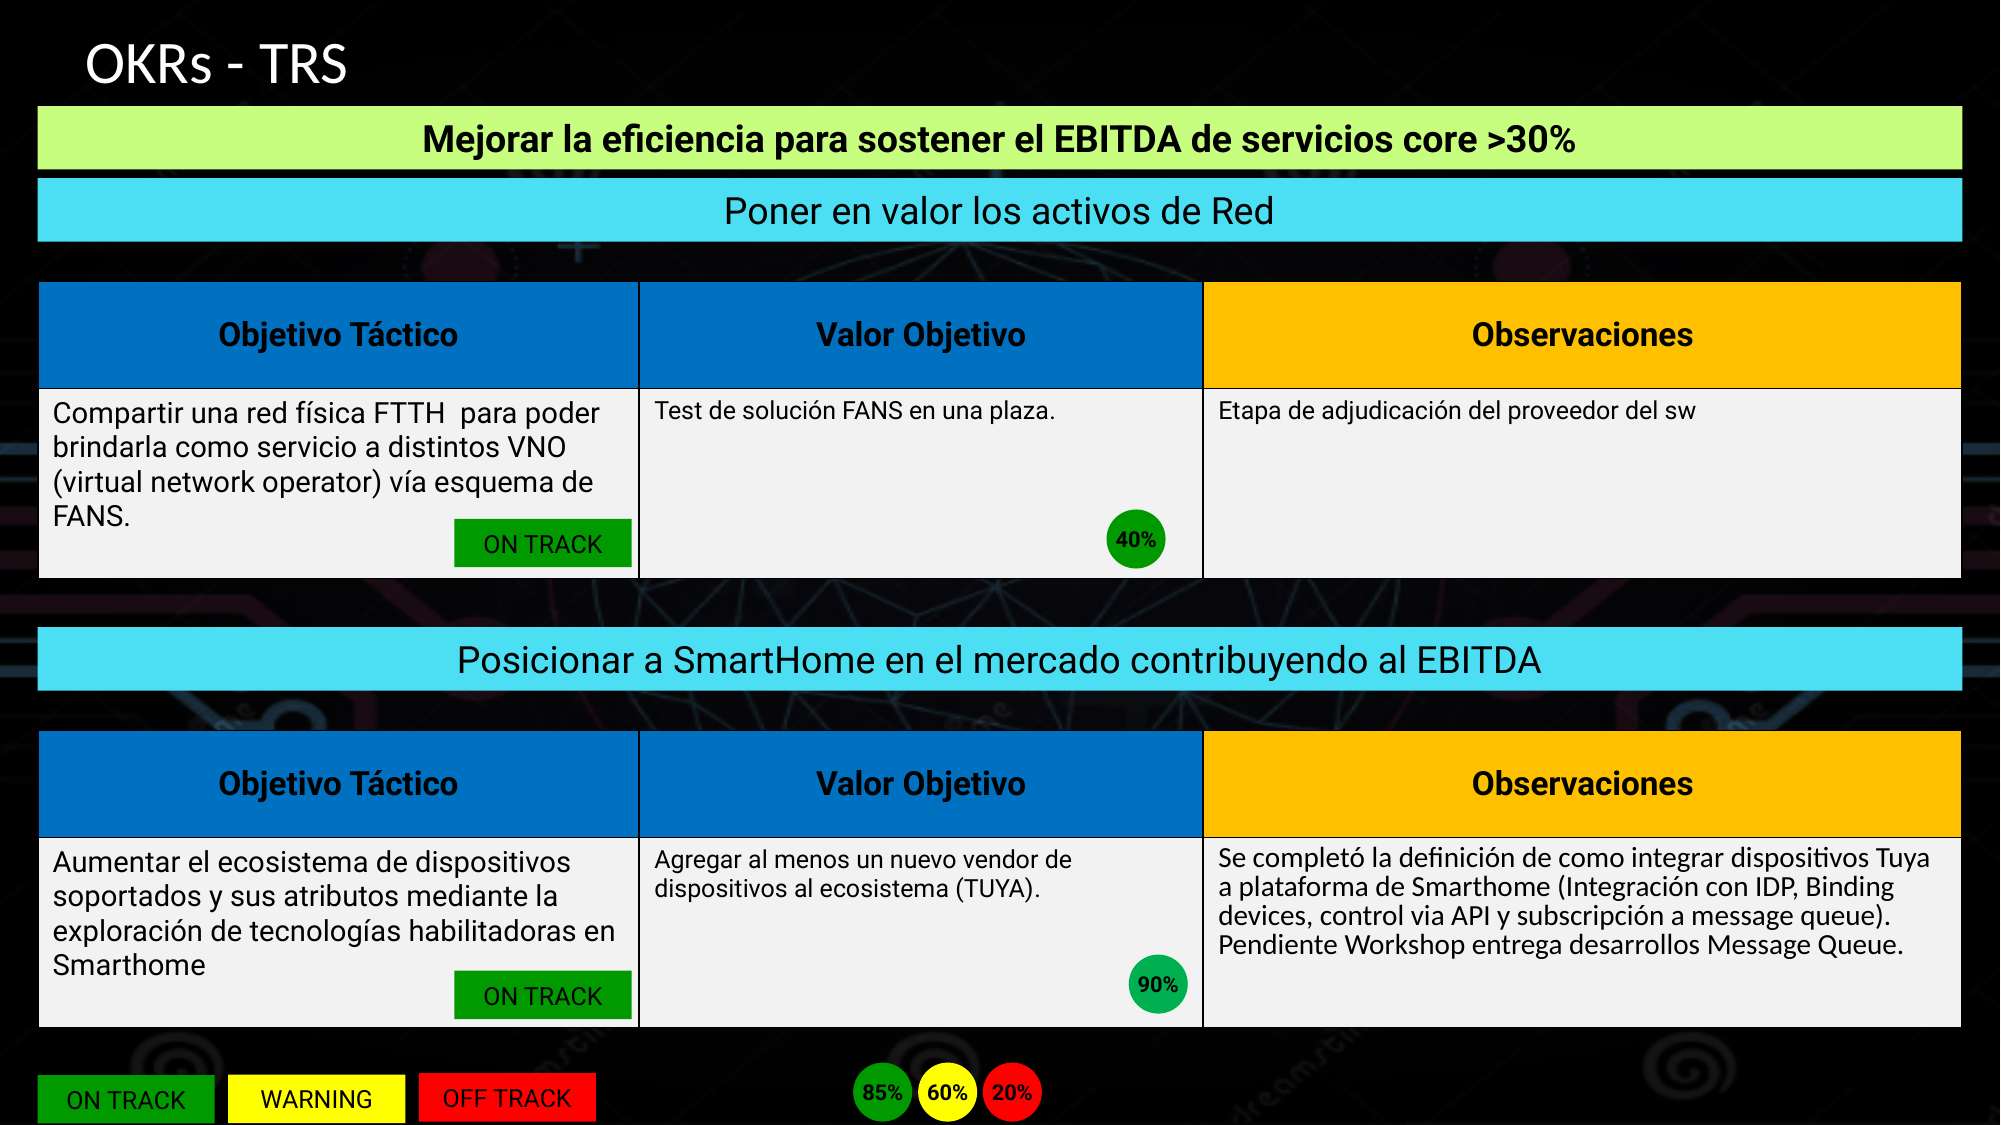

OKRs - TRS
Mejorar la eficiencia para sostener el EBITDA de servicios core >30%
Poner en valor los activos de Red
| Objetivo Táctico | Valor Objetivo | Observaciones |
| --- | --- | --- |
| Compartir una red física FTTH  para poder brindarla como servicio a distintos VNO (virtual network operator) vía esquema de FANS. | Test de solución FANS en una plaza. | Etapa de adjudicación del proveedor del sw |
40%
ON TRACK
Posicionar a SmartHome en el mercado contribuyendo al EBITDA
| Objetivo Táctico | Valor Objetivo | Observaciones |
| --- | --- | --- |
| Aumentar el ecosistema de dispositivos soportados y sus atributos mediante la exploración de tecnologías habilitadoras en Smarthome | Agregar al menos un nuevo vendor de dispositivos al ecosistema (TUYA). | Se completó la definición de como integrar dispositivos Tuya a plataforma de Smarthome (Integración con IDP, Binding devices, control via API y subscripción a message queue). Pendiente Workshop entrega desarrollos Message Queue. |
90%
ON TRACK
85%
60%
20%
OFF TRACK
WARNING
ON TRACK